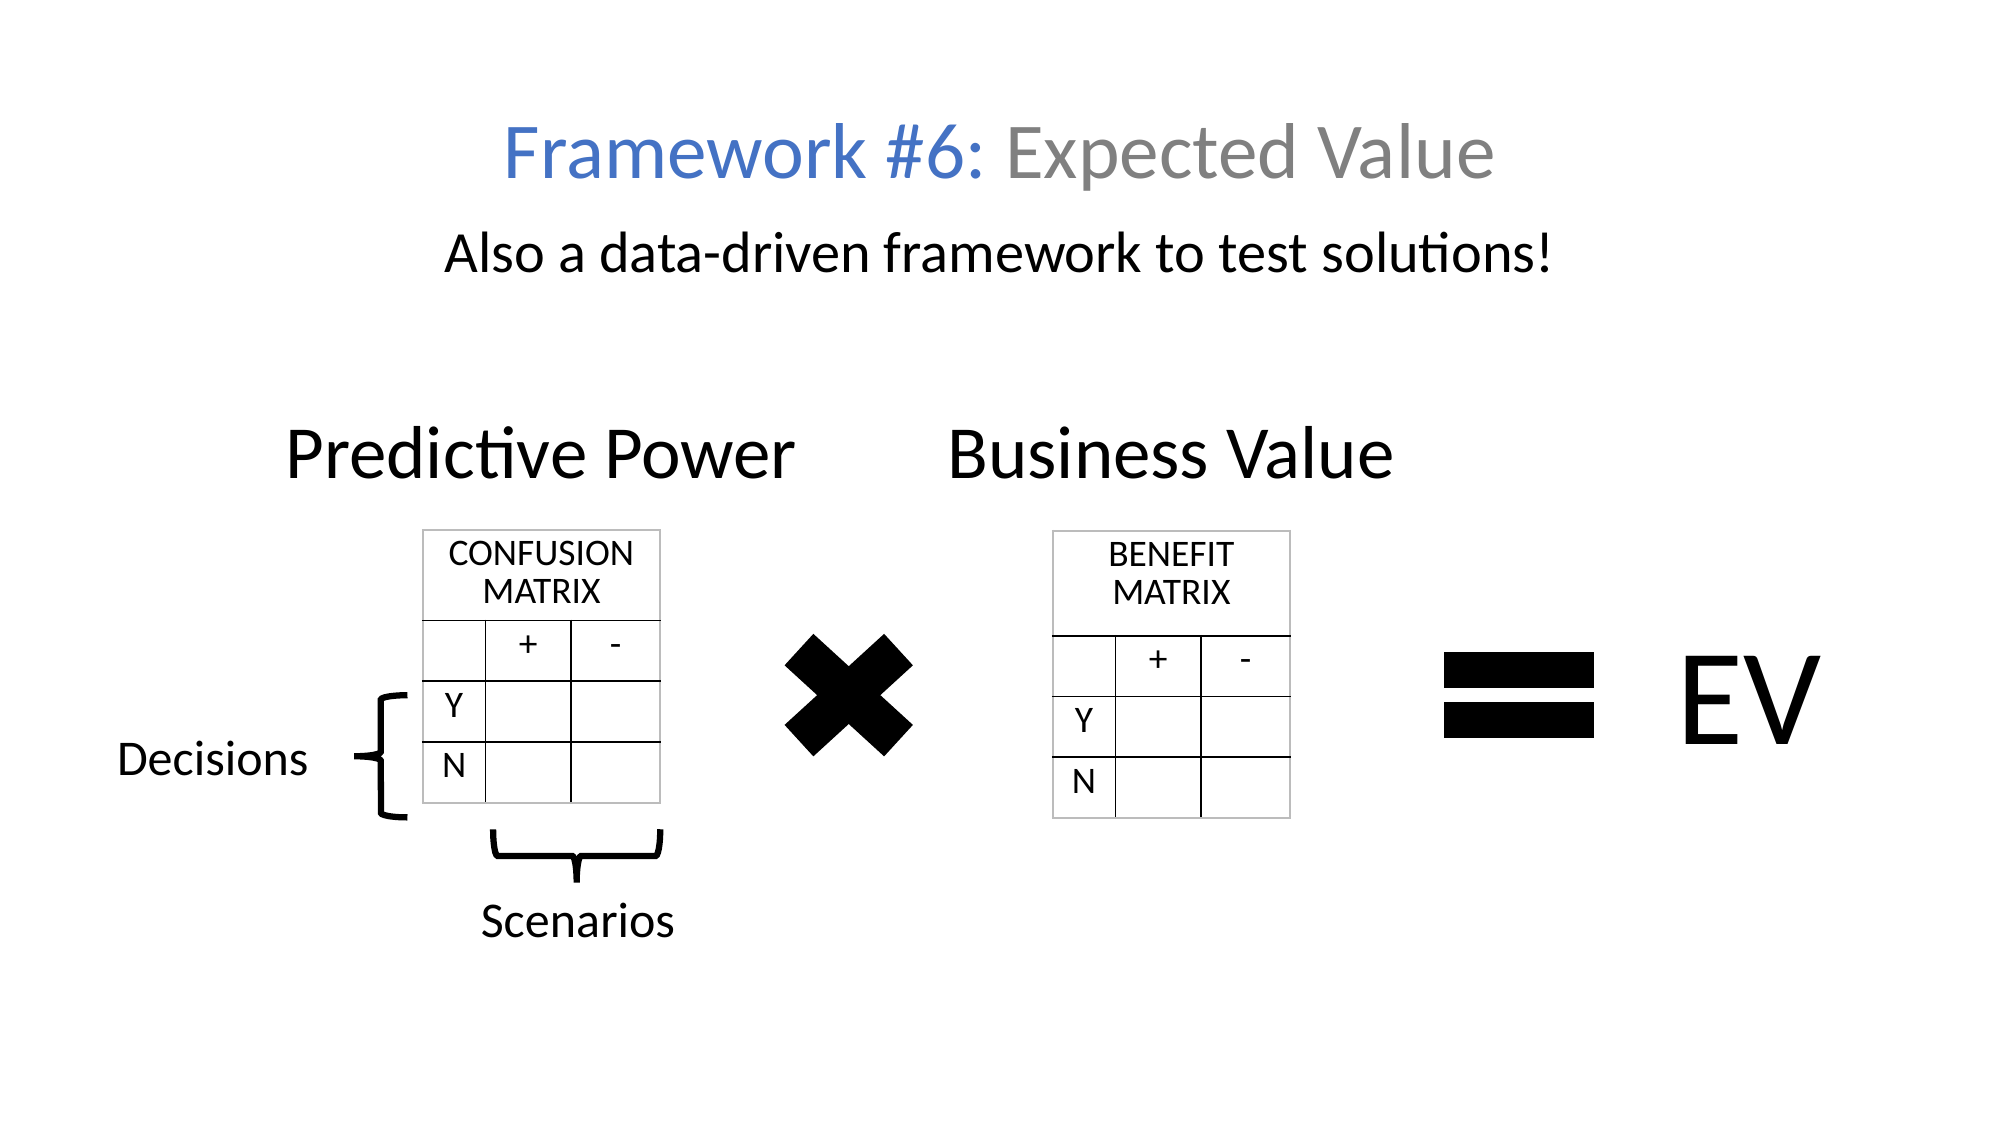

Framework #6: Expected Value
Also a data-driven framework to test solutions!
Predictive Power
Business Value
| CONFUSION MATRIX |  |  |
| --- | --- | --- |
|  | + | - |
| Y |  |  |
| N |  |  |
| BENEFIT MATRIX |  |  |
| --- | --- | --- |
|  | + | - |
| Y |  |  |
| N |  |  |
EV

Decisions

Scenarios